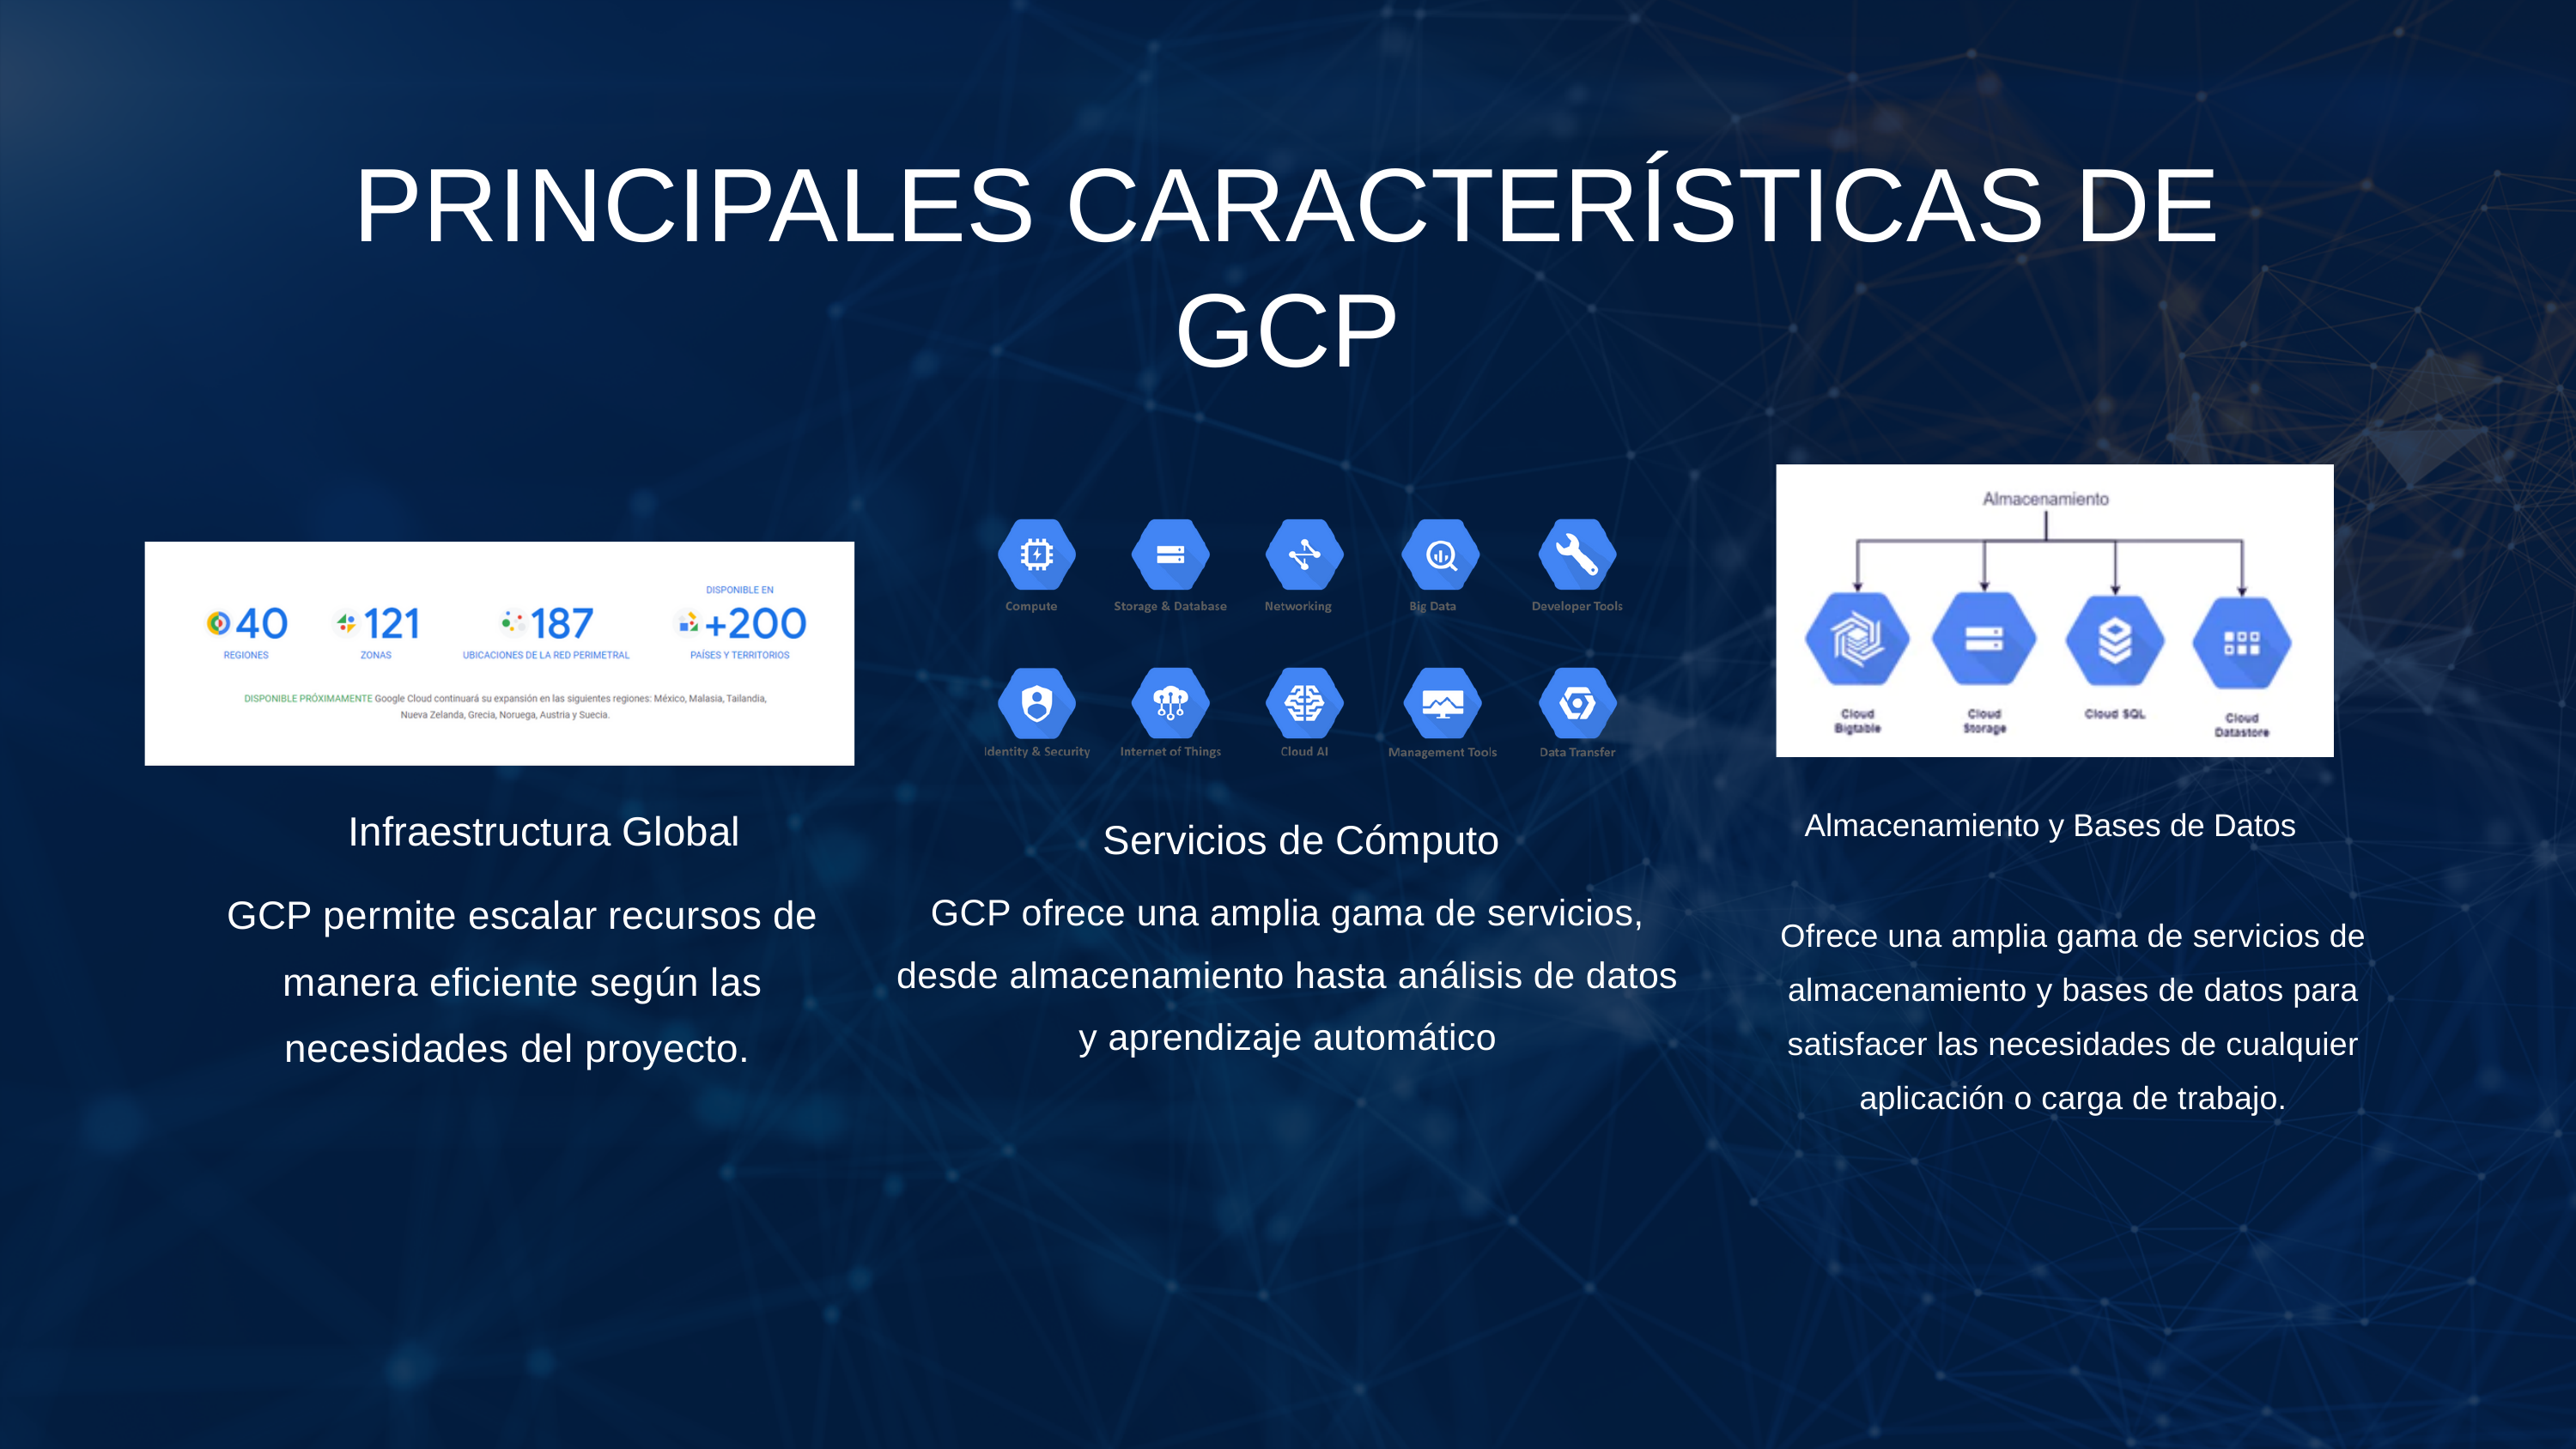

PRINCIPALES CARACTERÍSTICAS DE GCP

 Infraestructura Global
Almacenamiento y Bases de Datos
Servicios de Cómputo
GCP permite escalar recursos de manera eficiente según las necesidades del proyecto.
GCP ofrece una amplia gama de servicios, desde almacenamiento hasta análisis de datos y aprendizaje automático
Ofrece una amplia gama de servicios de almacenamiento y bases de datos para satisfacer las necesidades de cualquier aplicación o carga de trabajo.